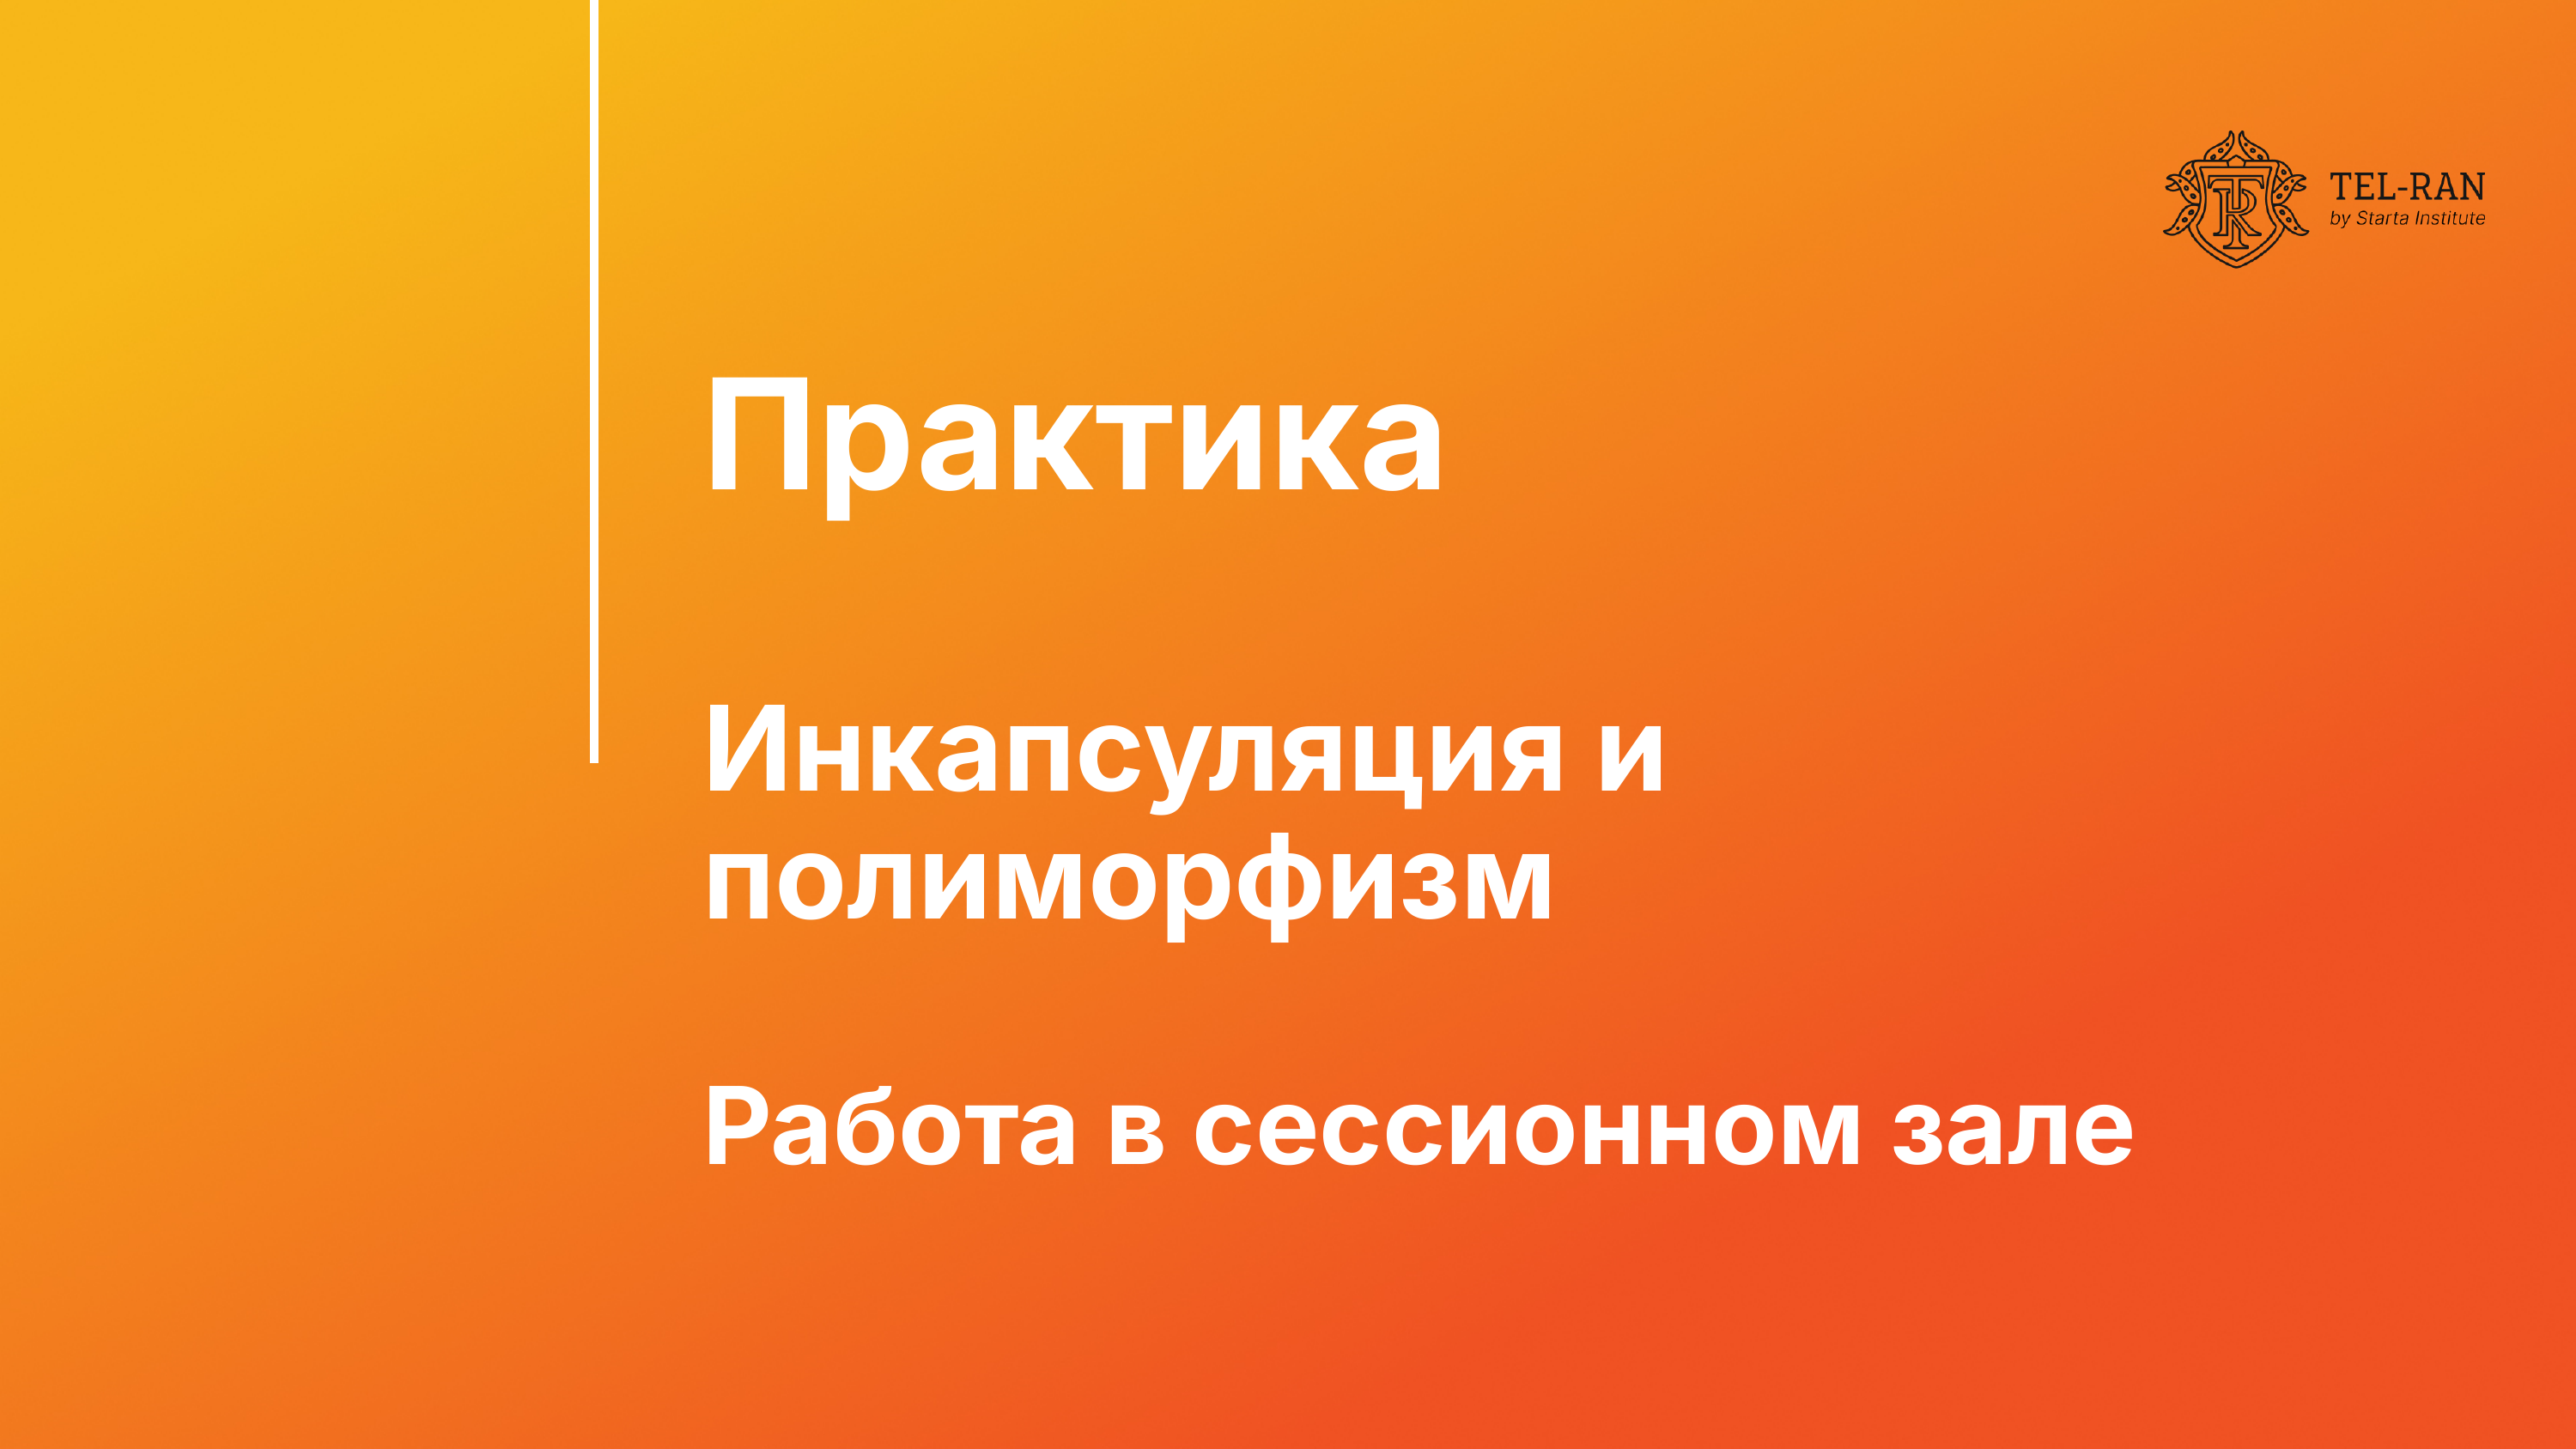

Практика

Инкапсуляция и полиморфизм

Работа в сессионном зале